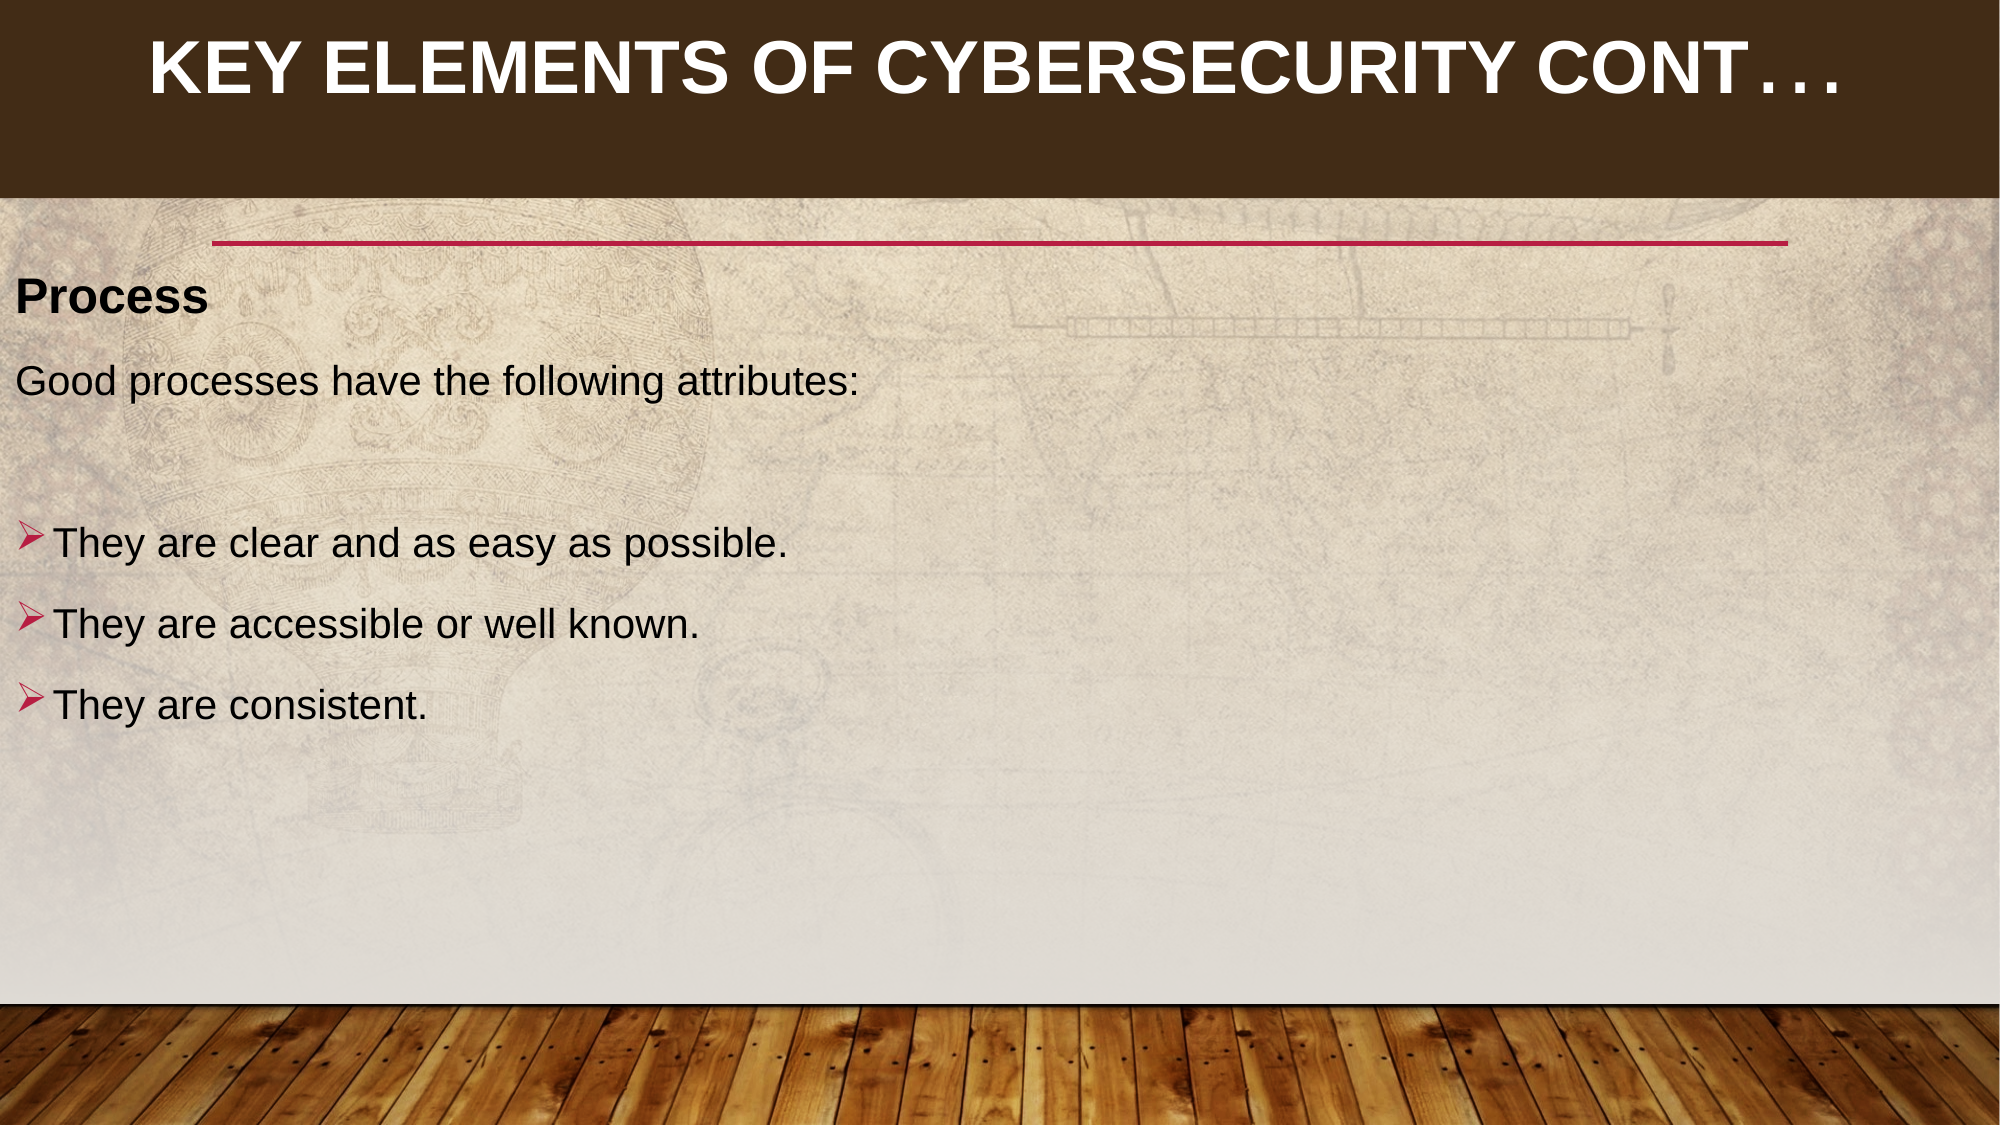

51
# key elements of cybersecurity cont…
Process
Good processes have the following attributes:

They are clear and as easy as possible.
They are accessible or well known.
They are consistent.